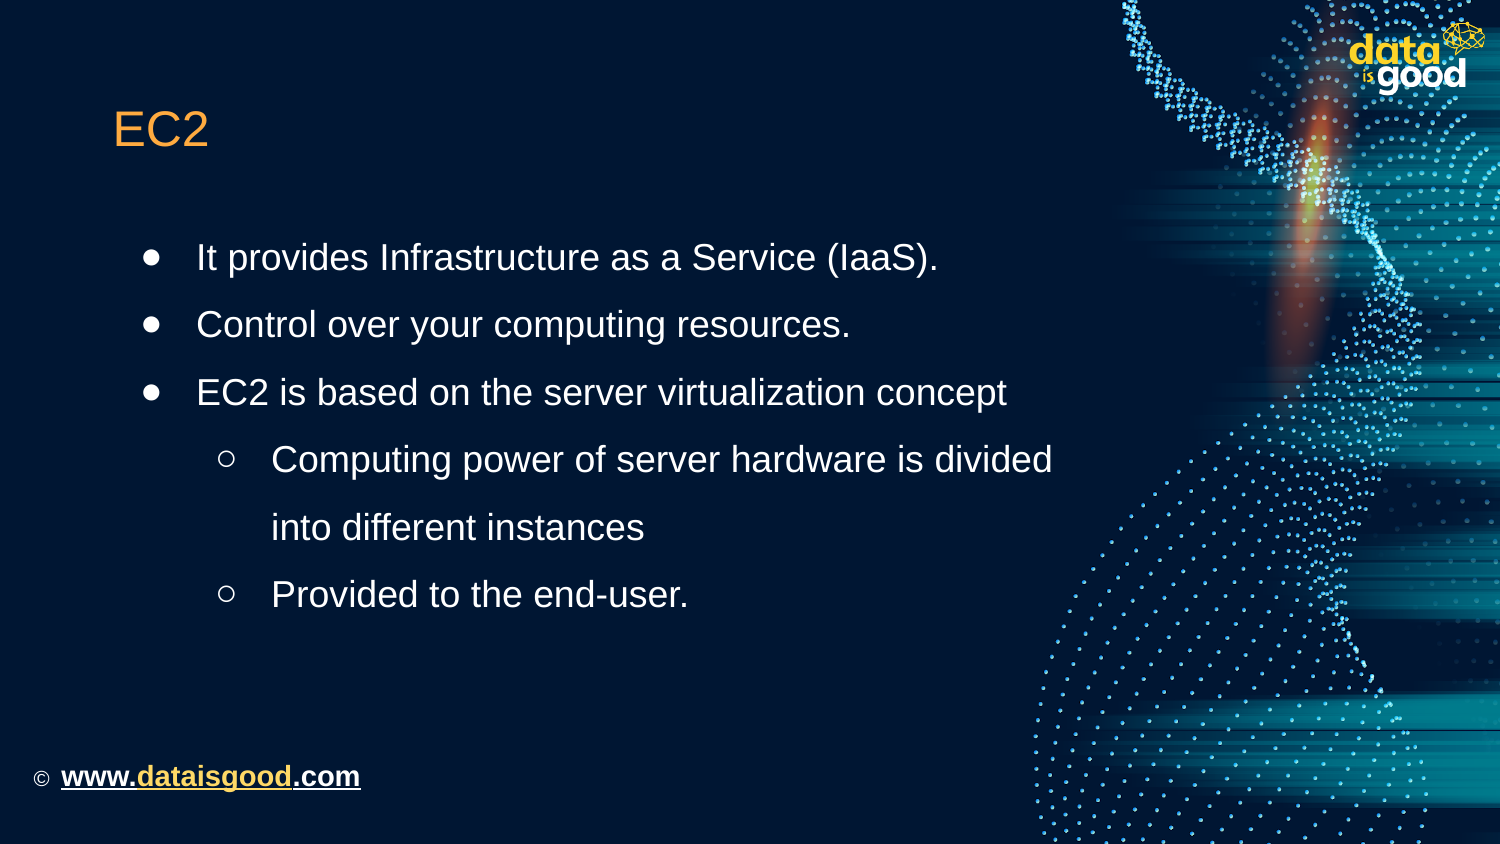

# EC2
It provides Infrastructure as a Service (IaaS).
Control over your computing resources.
EC2 is based on the server virtualization concept
Computing power of server hardware is divided into different instances
Provided to the end-user.